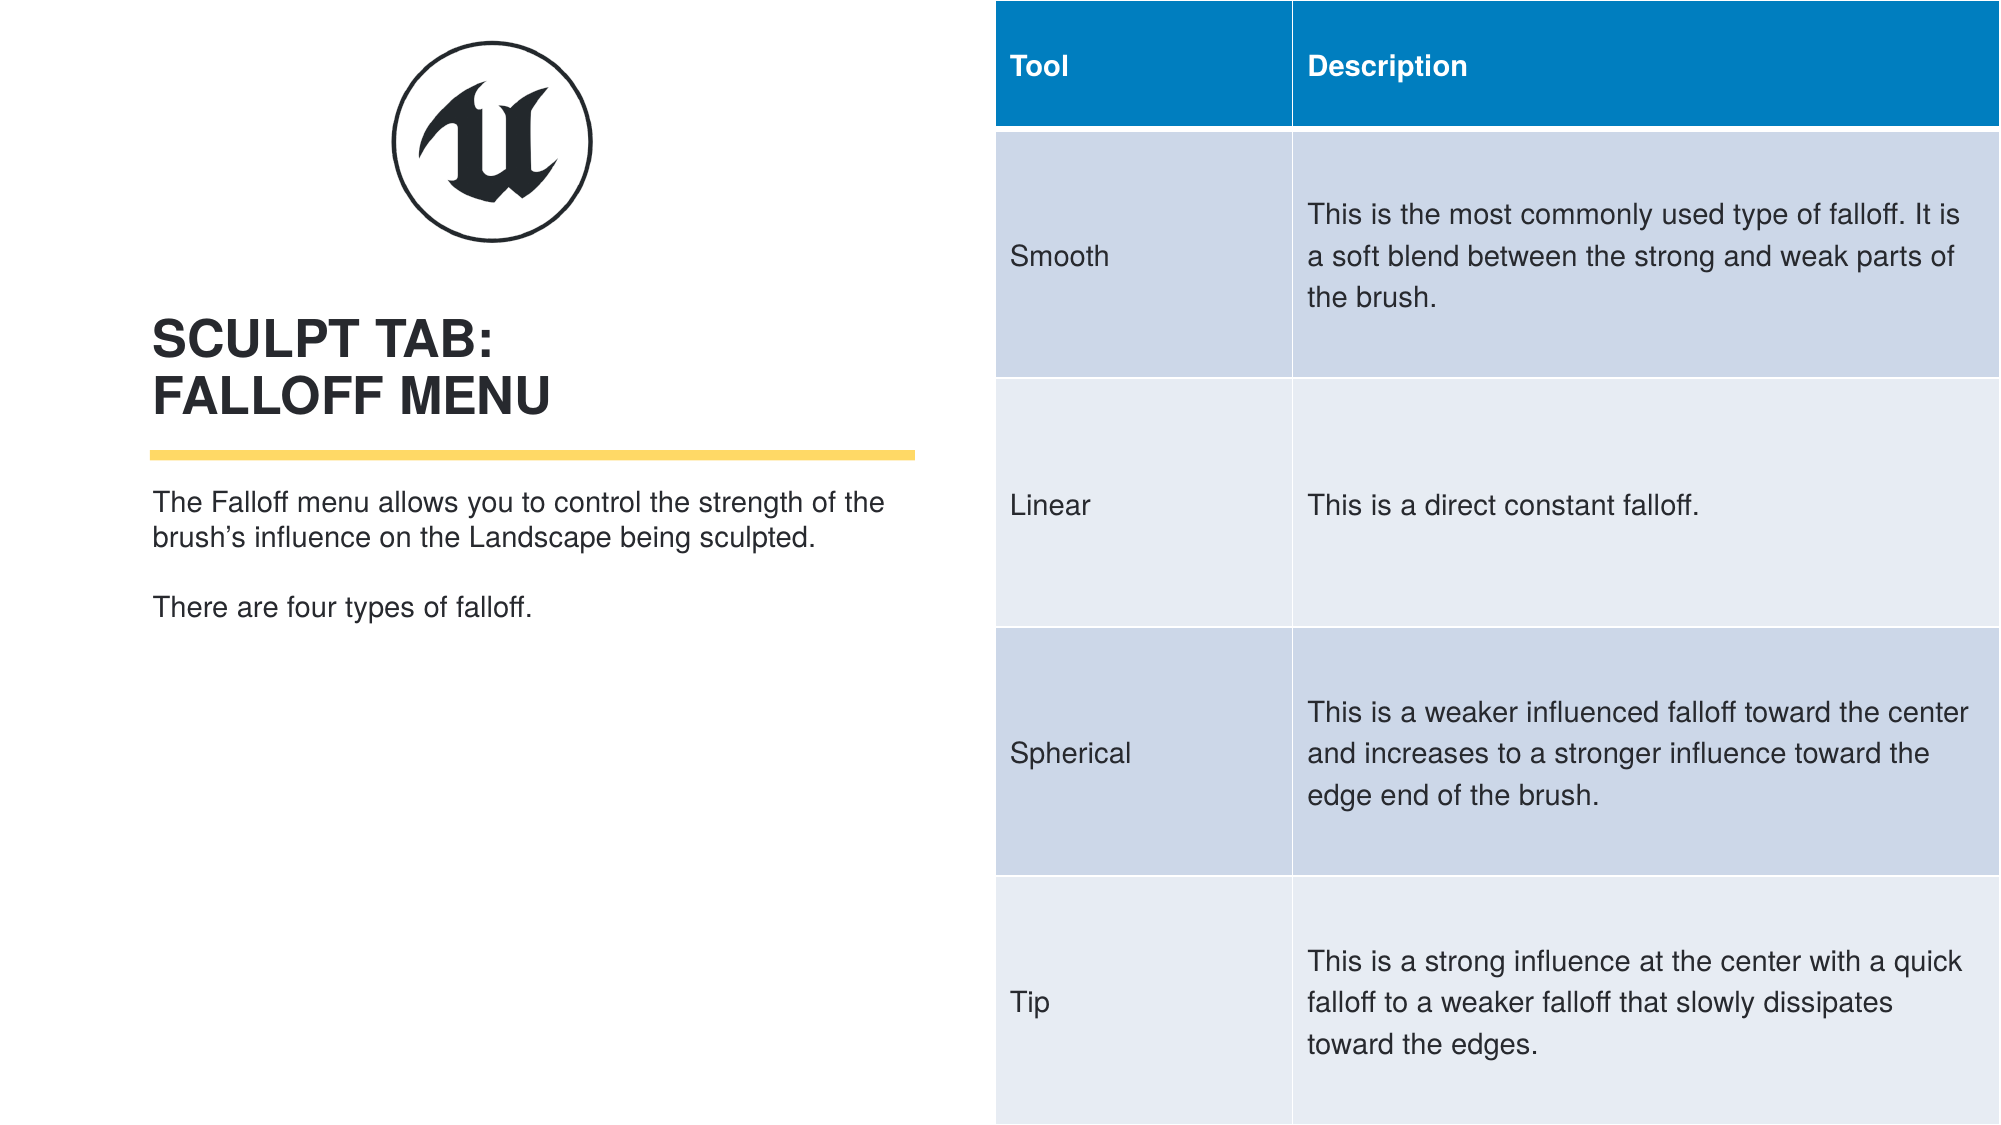

| Tool | Description |
| --- | --- |
| Smooth | This is the most commonly used type of falloff. It is a soft blend between the strong and weak parts of the brush. |
| Linear | This is a direct constant falloff. |
| Spherical | This is a weaker influenced falloff toward the center and increases to a stronger influence toward the edge end of the brush. |
| Tip | This is a strong influence at the center with a quick falloff to a weaker falloff that slowly dissipates toward the edges. |
# Sculpt tab: Falloff Menu
The Falloff menu allows you to control the strength of the brush’s influence on the Landscape being sculpted.

There are four types of falloff.